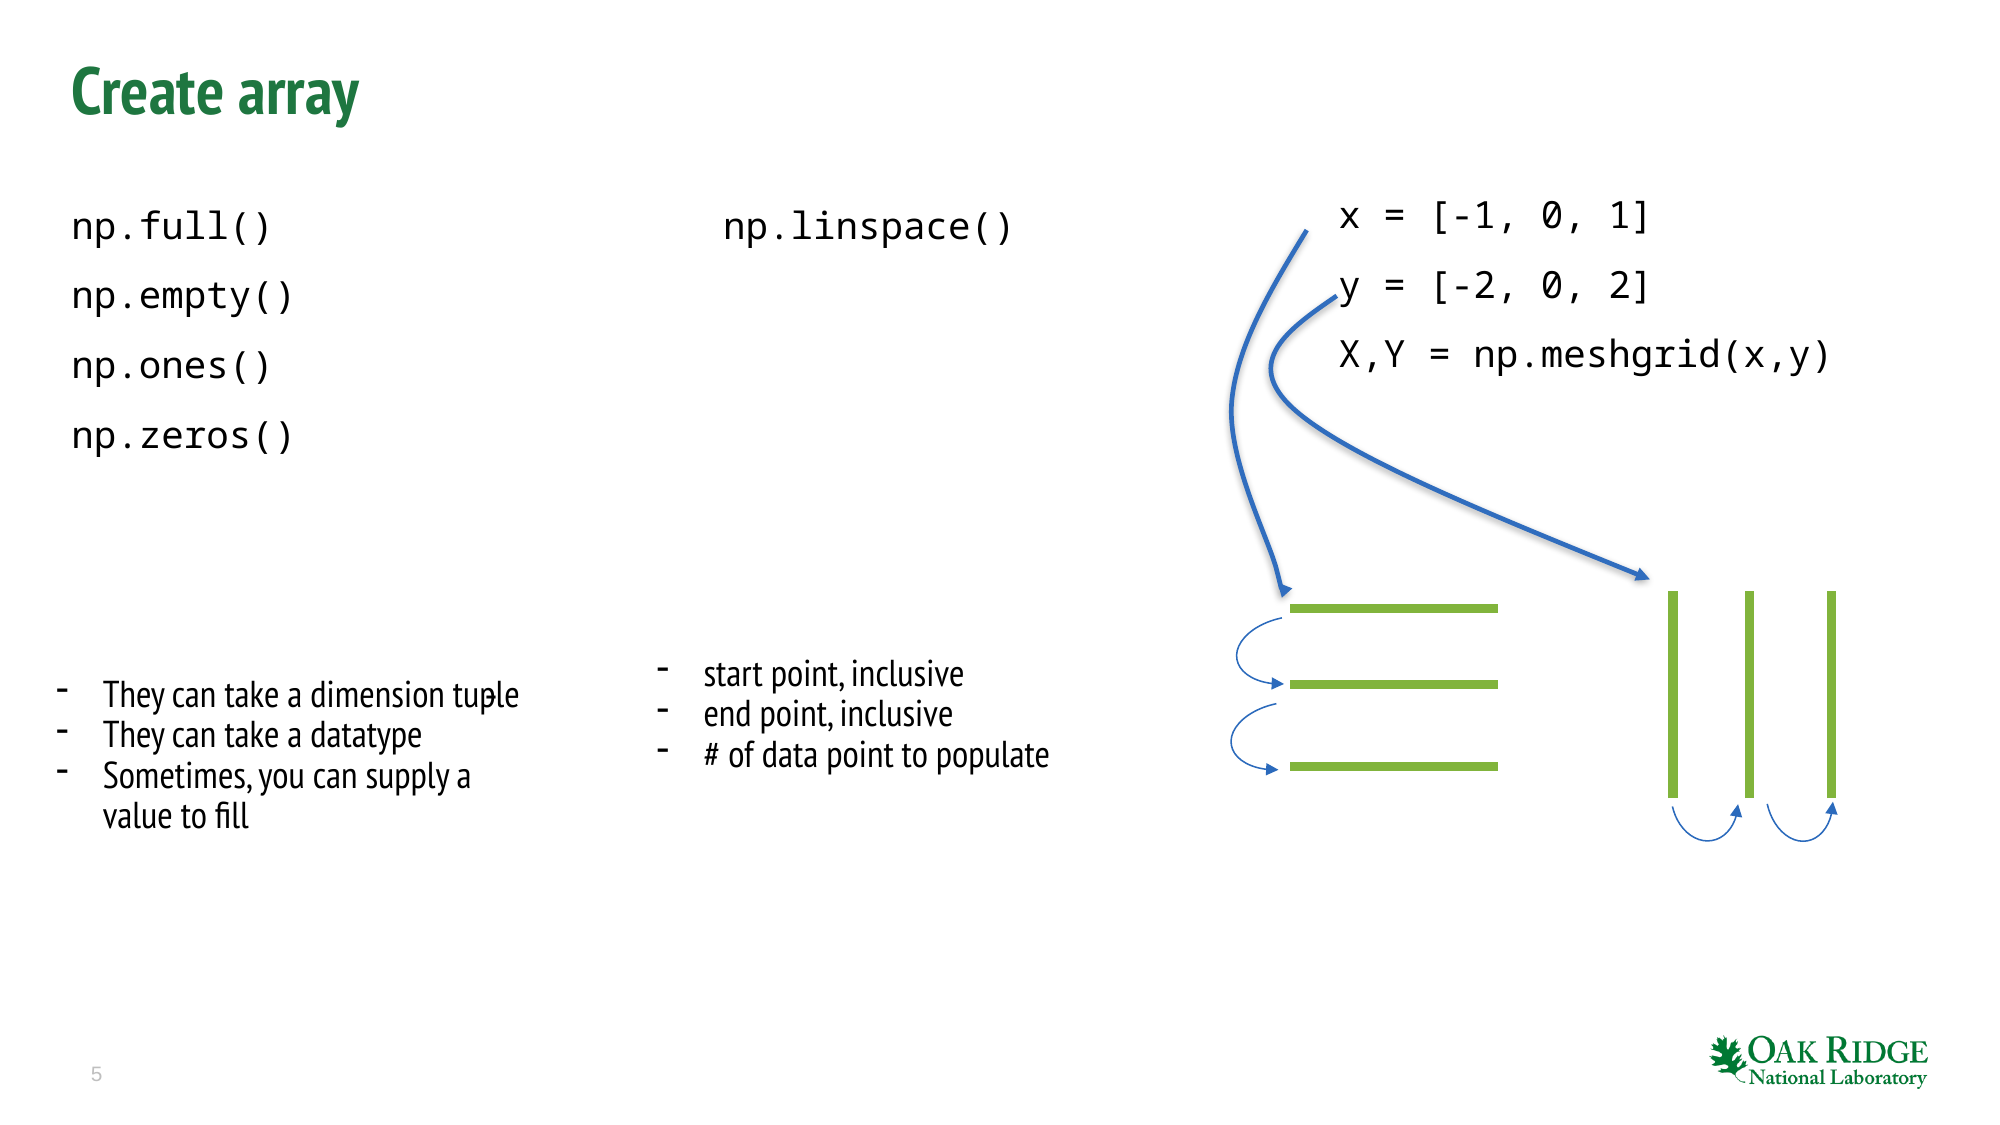

# Create array
x = [-1, 0, 1]
y = [-2, 0, 2]
X,Y = np.meshgrid(x,y)
np.full()
np.empty()
np.ones()
np.zeros()

np.linspace()

start point, inclusive
end point, inclusive
# of data point to populate

They can take a dimension tuple
They can take a datatype
Sometimes, you can supply a value to fill

-